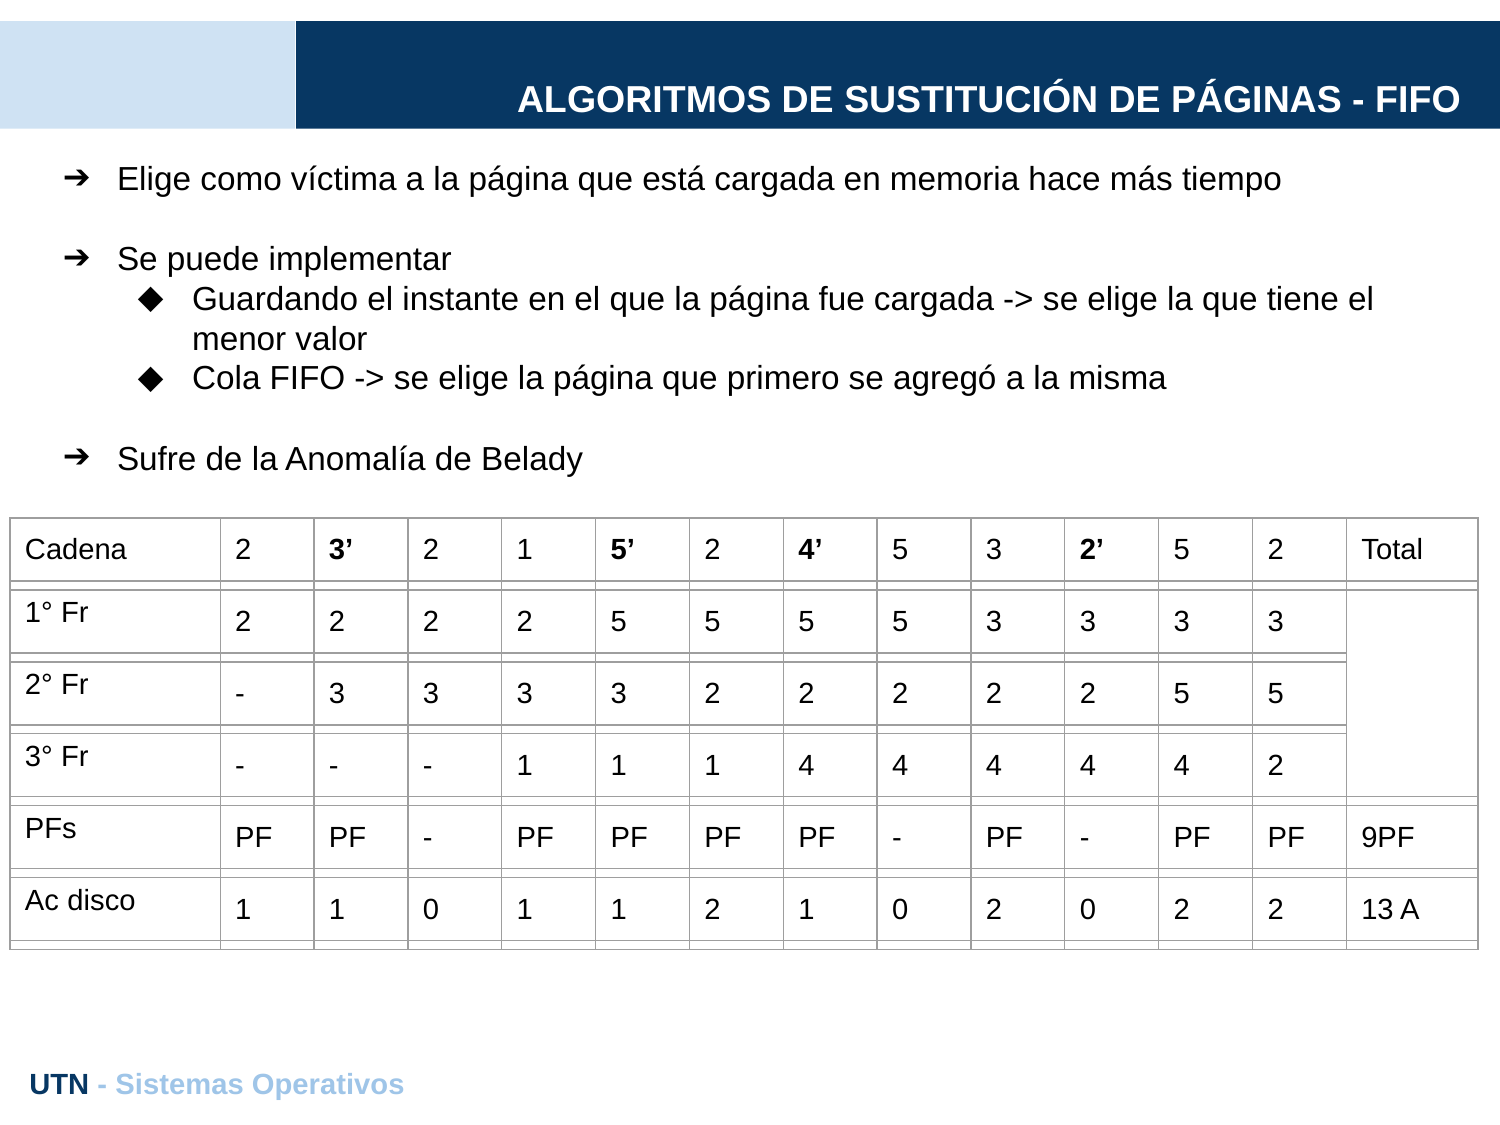

# ALGORITMOS DE SUSTITUCIÓN DE PÁGINAS - FIFO
Elige como víctima a la página que está cargada en memoria hace más tiempo

Se puede implementar
Guardando el instante en el que la página fue cargada -> se elige la que tiene el menor valor
Cola FIFO -> se elige la página que primero se agregó a la misma

Sufre de la Anomalía de Belady
|  |  |  |  |  |  |  |  |  |  |  |  |  |  |
| --- | --- | --- | --- | --- | --- | --- | --- | --- | --- | --- | --- | --- | --- |
|  | 2 | 2 | 2 | 2 | 5 | 5 | 5 | 5 | 3 | 3 | 3 | 3 |  |
|  | - | 3 | 3 | 3 | 3 | 2 | 2 | 2 | 2 | 2 | 5 | 5 |  |
|  | - | - | - | 1 | 1 | 1 | 4 | 4 | 4 | 4 | 4 | 2 |  |
|  | PF | PF | - | PF | PF | PF | PF | - | PF | - | PF | PF | 9PF |
|  | 1 | 1 | 0 | 1 | 1 | 2 | 1 | 0 | 2 | 0 | 2 | 2 | 13 A |
| Cadena | 2 | 3’ | 2 | 1 | 5’ | 2 | 4’ | 5 | 3 | 2’ | 5 | 2 | Total |
| --- | --- | --- | --- | --- | --- | --- | --- | --- | --- | --- | --- | --- | --- |
| 1° Fr |  |  |  |  |  |  |  |  |  |  |  |  |  |
| 2° Fr |  |  |  |  |  |  |  |  |  |  |  |  |  |
| 3° Fr |  |  |  |  |  |  |  |  |  |  |  |  |  |
| PFs |  |  |  |  |  |  |  |  |  |  |  |  |  |
| Ac disco |  |  |  |  |  |  |  |  |  |  |  |  |  |
UTN - Sistemas Operativos